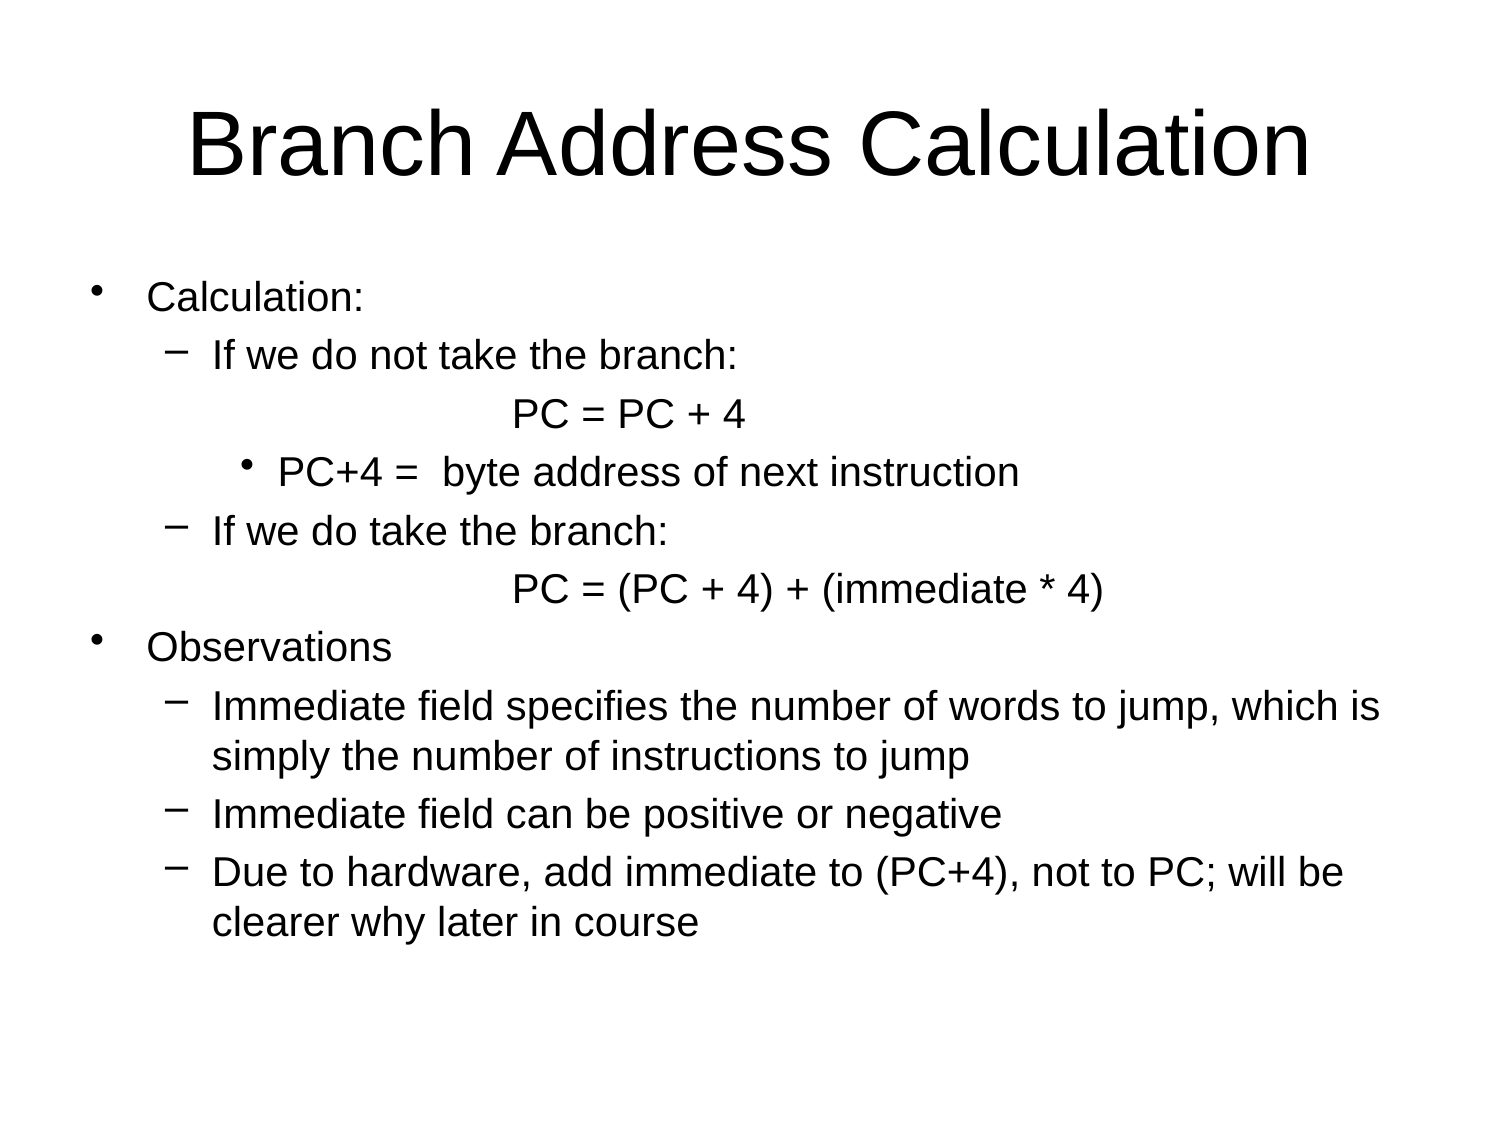

# Branch Address Calculation
Calculation:
If we do not take the branch:
			PC = PC + 4
PC+4 =  byte address of next instruction
If we do take the branch:
			PC = (PC + 4) + (immediate * 4)
Observations
Immediate field specifies the number of words to jump, which is simply the number of instructions to jump
Immediate field can be positive or negative
Due to hardware, add immediate to (PC+4), not to PC; will be clearer why later in course